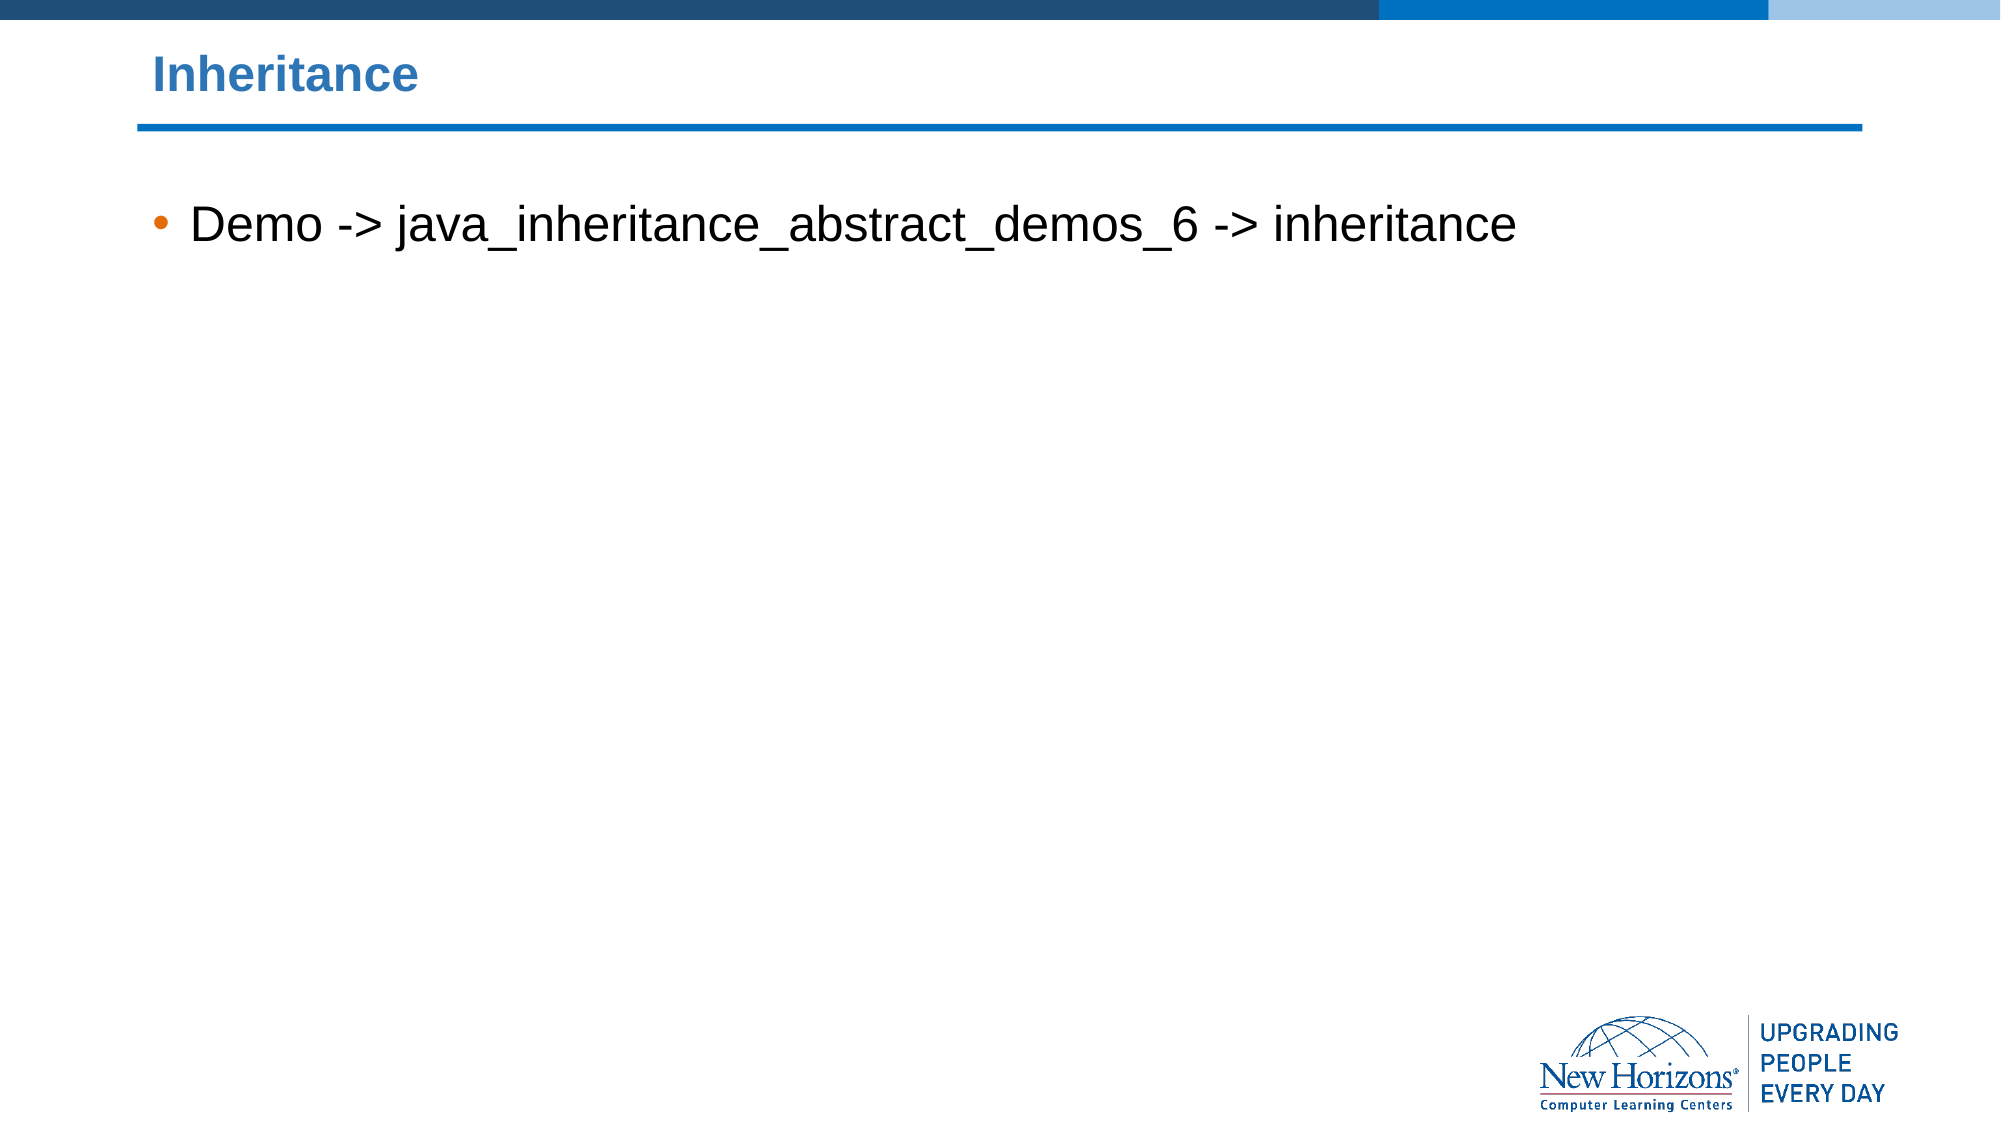

# Inheritance
Demo -> java_inheritance_abstract_demos_6 -> inheritance